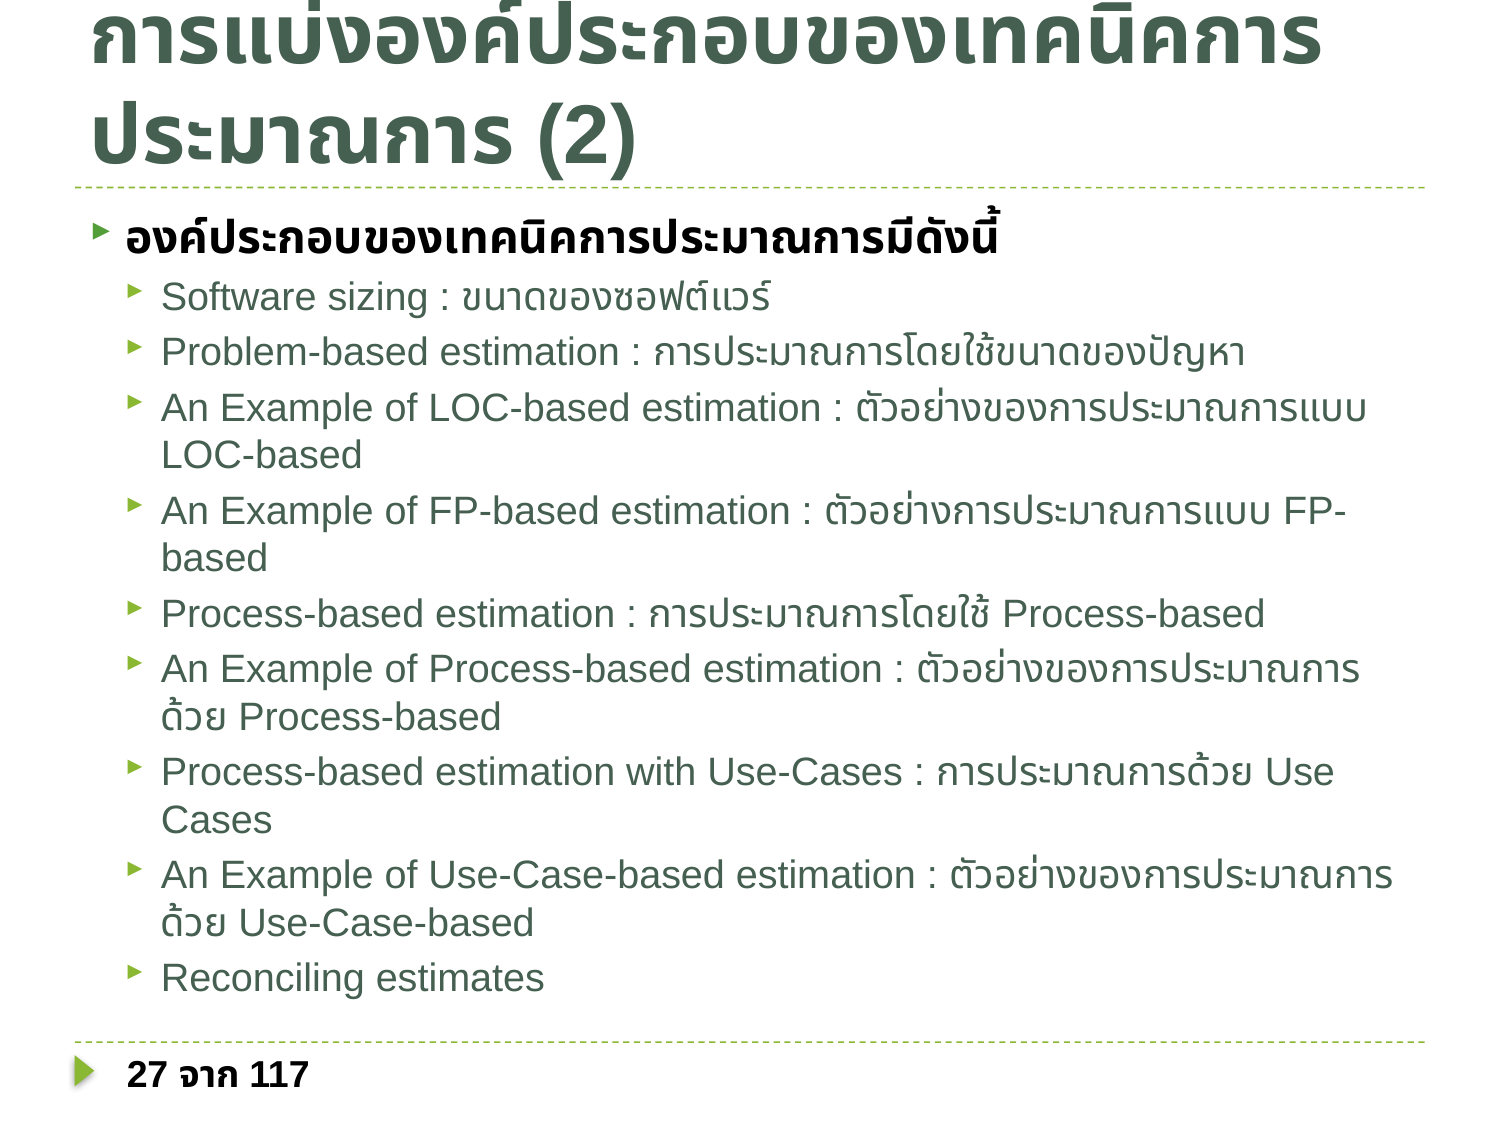

# การแบ่งองค์ประกอบของเทคนิคการประมาณการ (2)
องค์ประกอบของเทคนิคการประมาณการมีดังนี้
Software sizing : ขนาดของซอฟต์แวร์
Problem-based estimation : การประมาณการโดยใช้ขนาดของปัญหา
An Example of LOC-based estimation : ตัวอย่างของการประมาณการแบบ LOC-based
An Example of FP-based estimation : ตัวอย่างการประมาณการแบบ FP-based
Process-based estimation : การประมาณการโดยใช้ Process-based
An Example of Process-based estimation : ตัวอย่างของการประมาณการด้วย Process-based
Process-based estimation with Use-Cases : การประมาณการด้วย Use Cases
An Example of Use-Case-based estimation : ตัวอย่างของการประมาณการด้วย Use-Case-based
Reconciling estimates

27 จาก 117